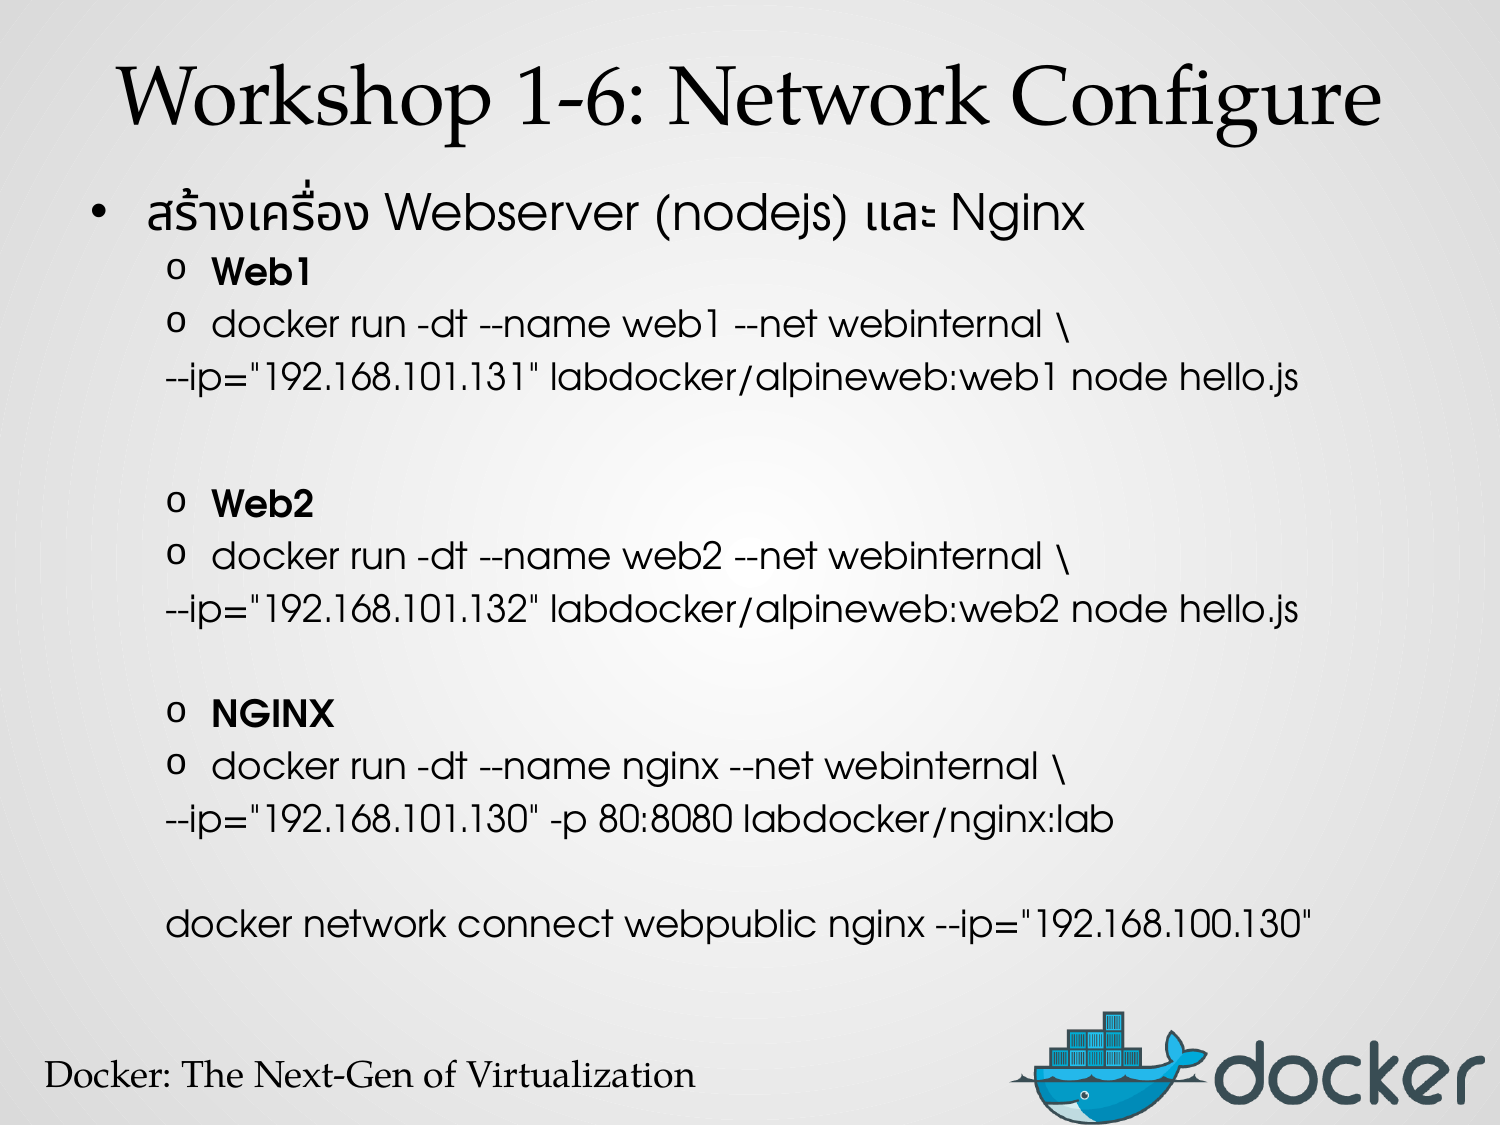

# Workshop 1-6: Network Configure
สร้างเครื่อง Webserver (nodejs) และ Nginx
Web1
docker run -dt --name web1 --net webinternal \
--ip="192.168.101.131" labdocker/alpineweb:web1 node hello.js

Web2
docker run -dt --name web2 --net webinternal \
--ip="192.168.101.132" labdocker/alpineweb:web2 node hello.js

NGINX
docker run -dt --name nginx --net webinternal \
--ip="192.168.101.130" -p 80:8080 labdocker/nginx:lab

docker network connect webpublic nginx --ip="192.168.100.130"
Docker: The Next-Gen of Virtualization